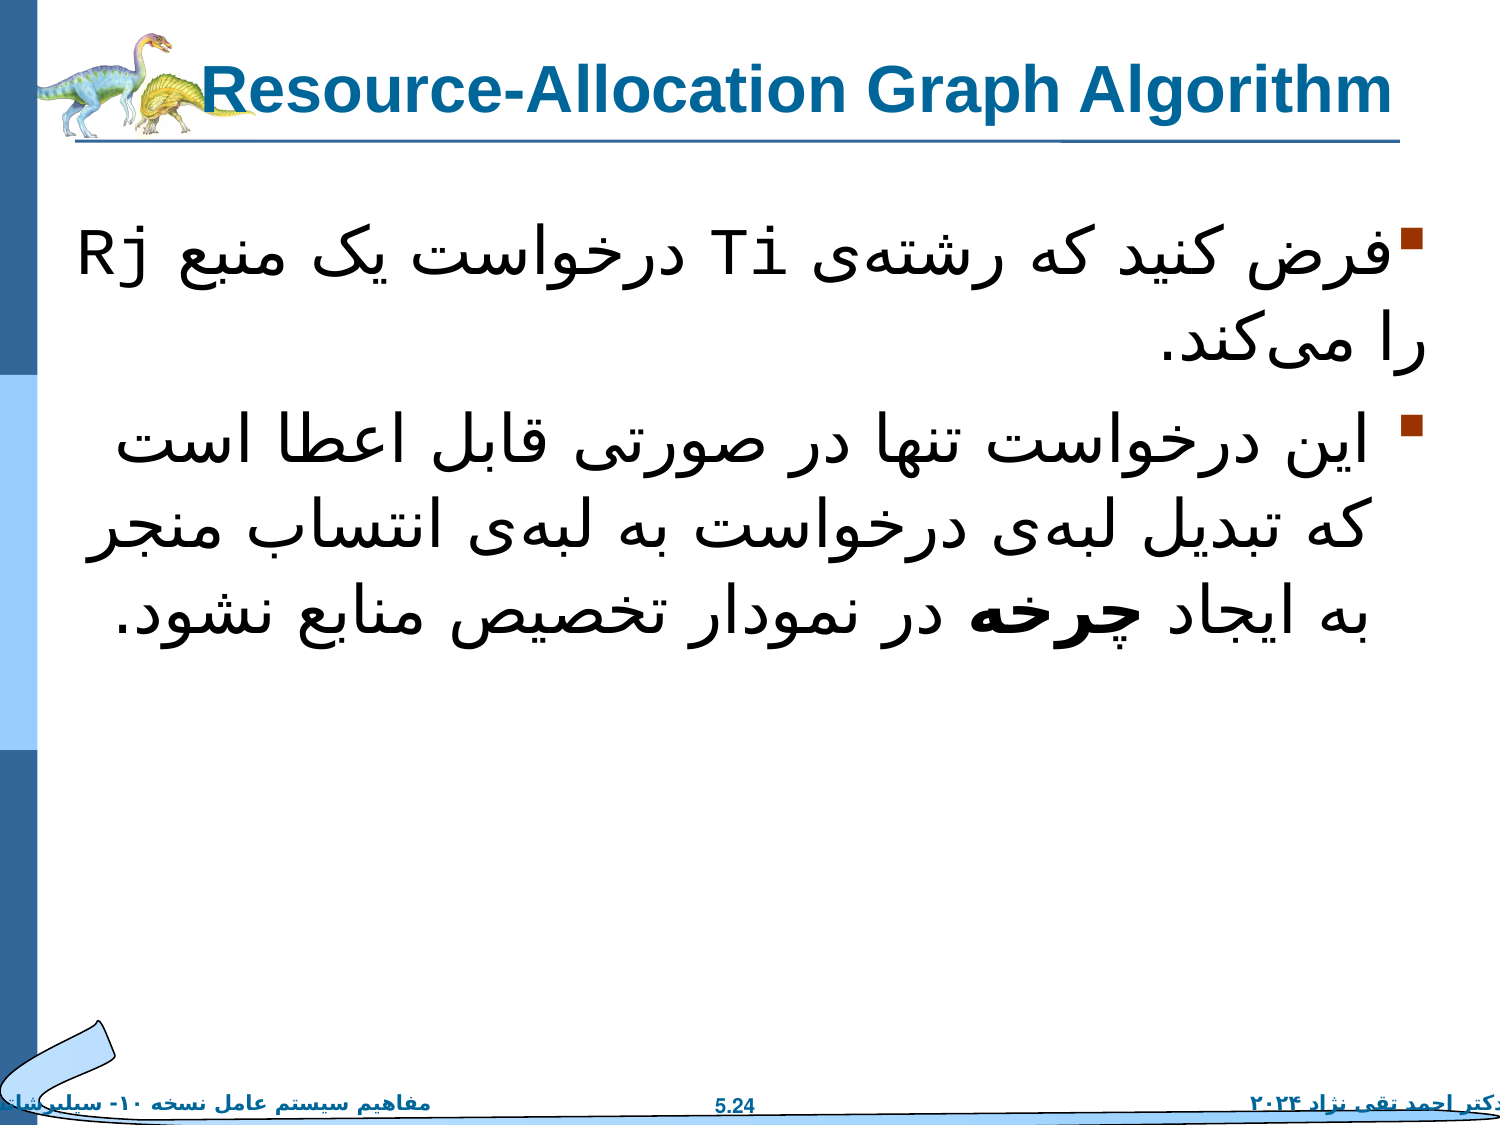

# Resource-Allocation Graph Algorithm
فرض کنید که رشته‌ی Ti درخواست یک منبع Rj را می‌کند.
این درخواست تنها در صورتی قابل اعطا است که تبدیل لبه‌ی درخواست به لبه‌ی انتساب منجر به ایجاد چرخه در نمودار تخصیص منابع نشود.